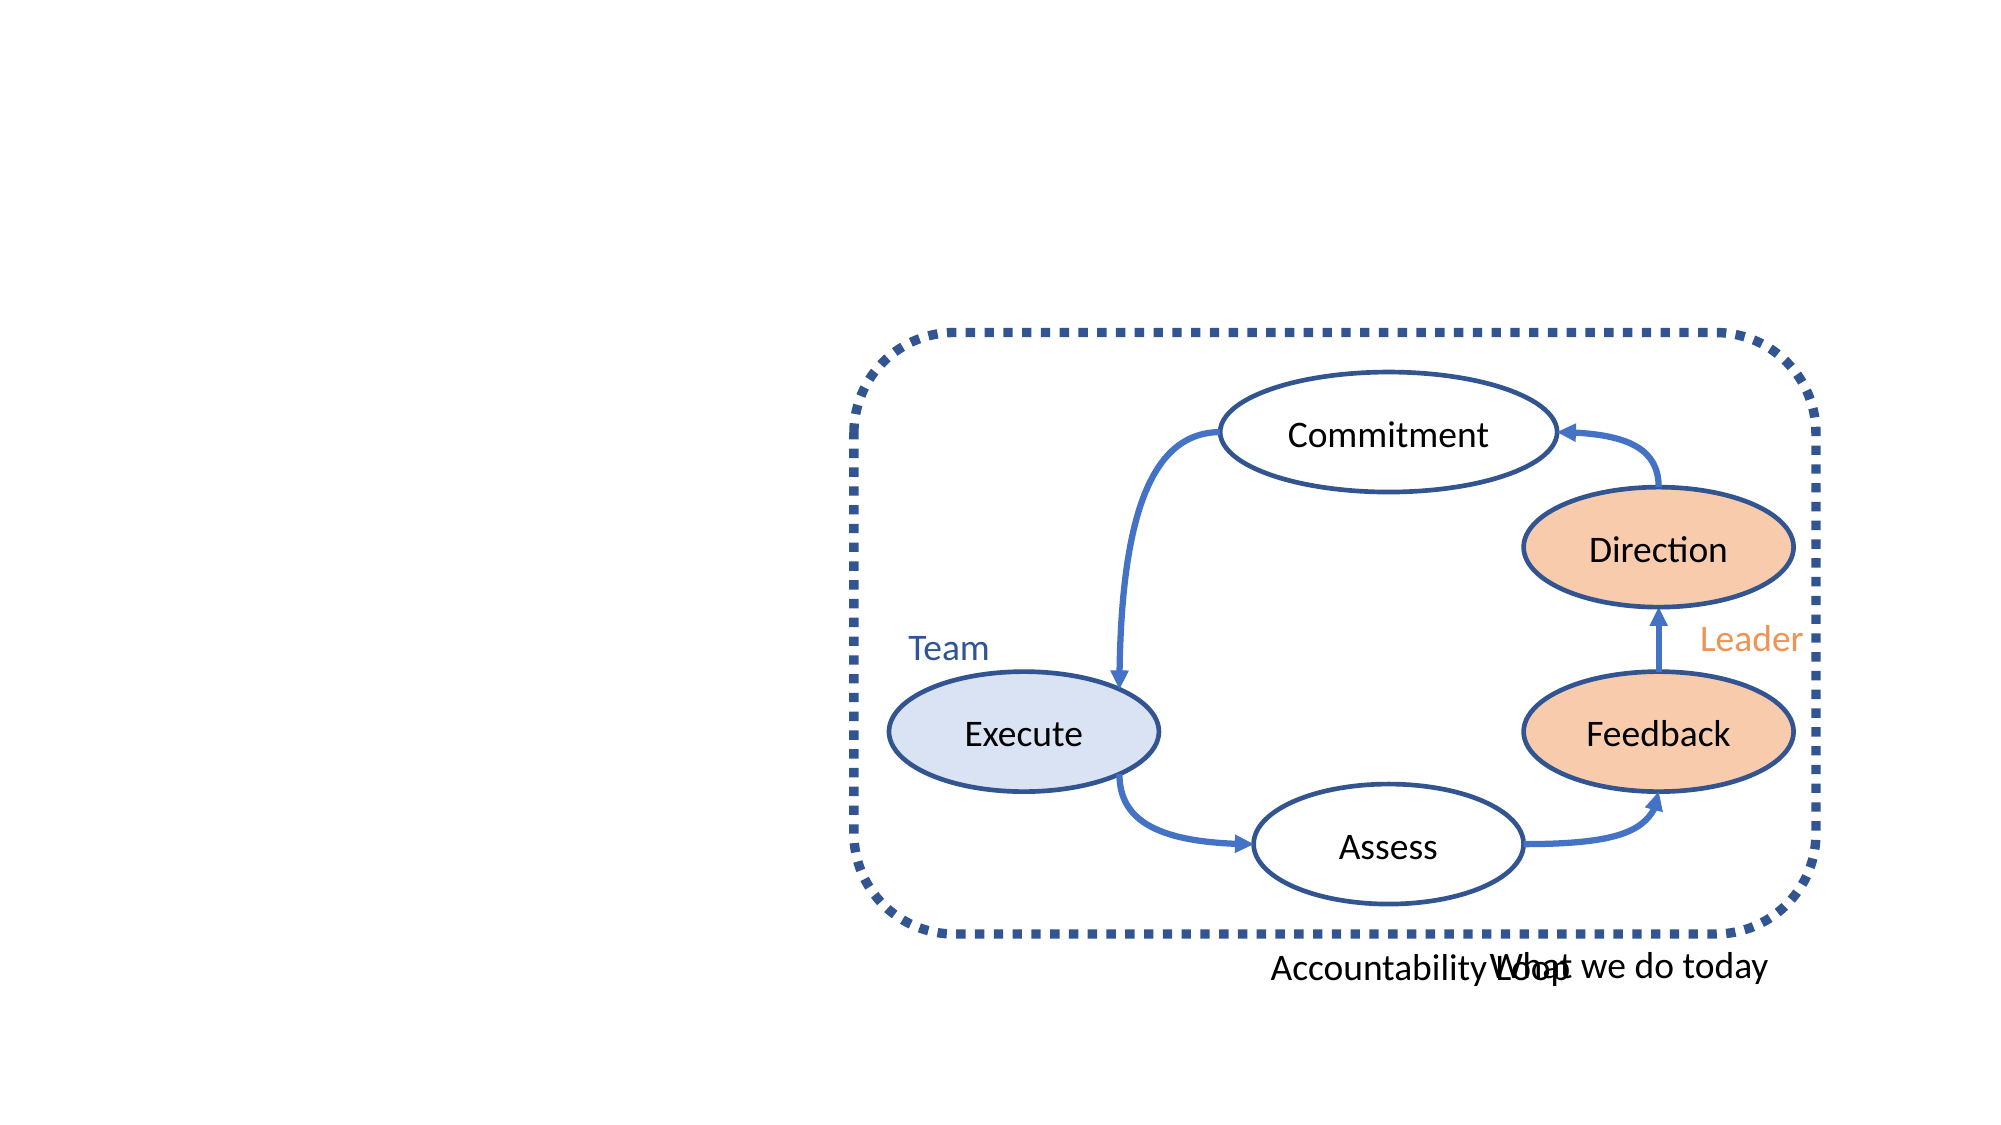

Commitment
Direction
Leader
Team
Execute
Feedback
Assess
What we do today
Accountability Loop